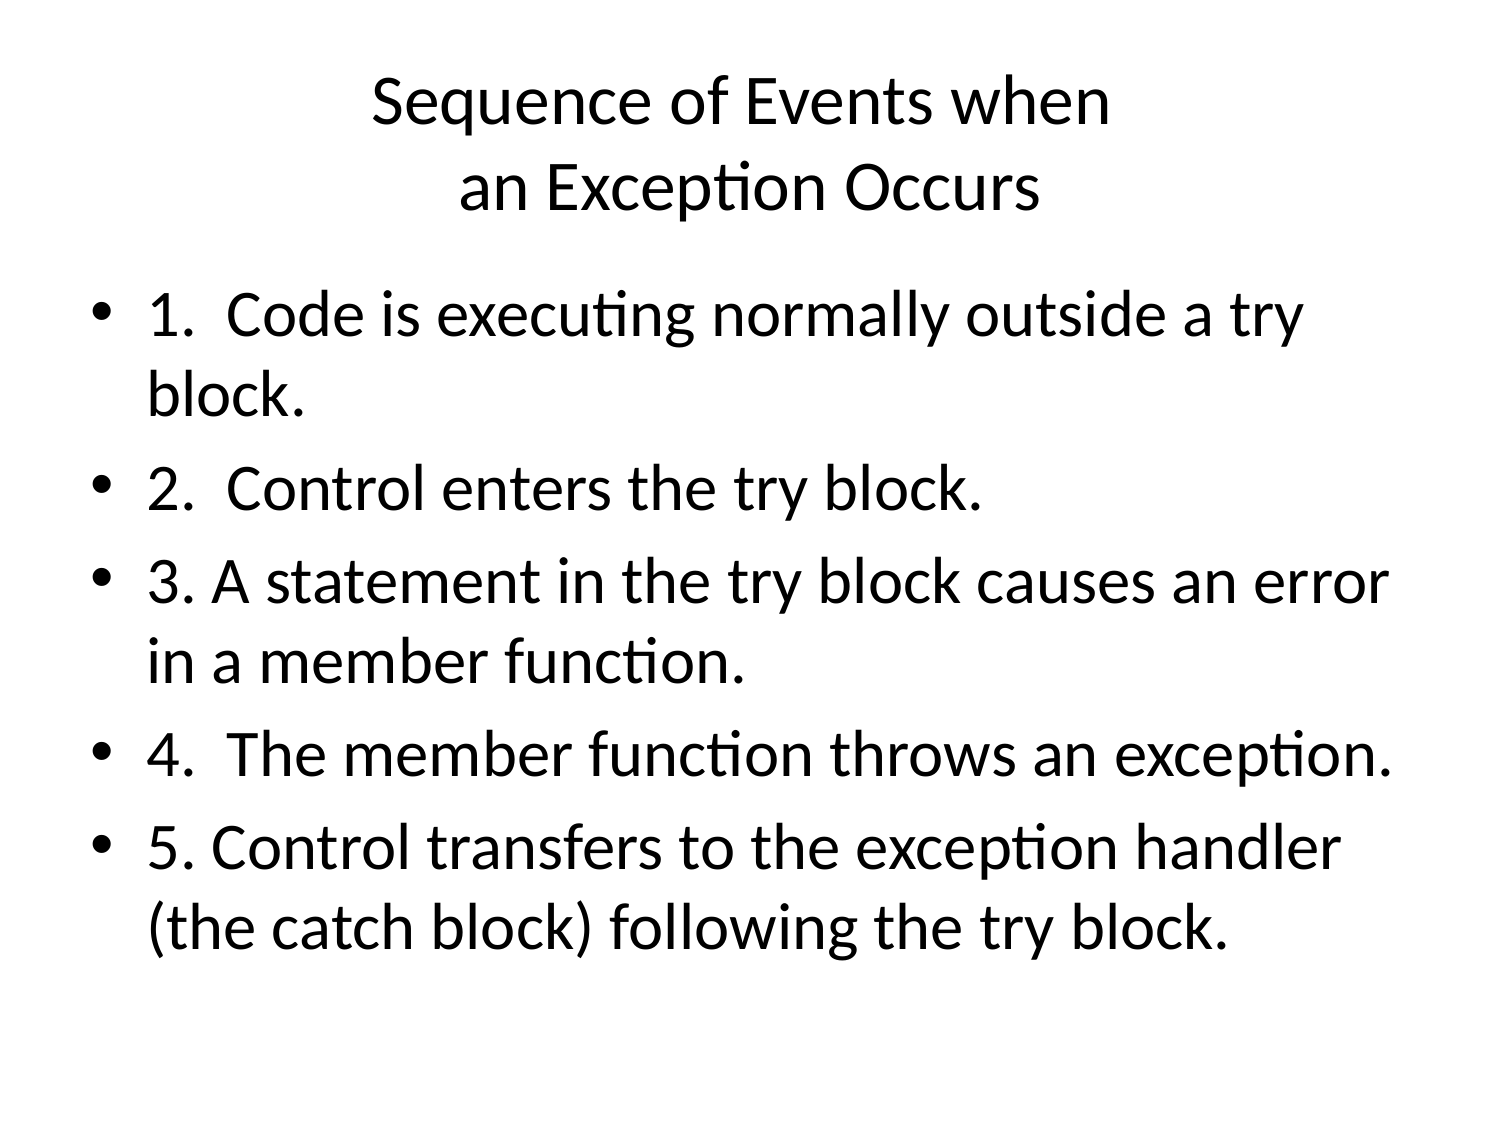

# Sequence of Events when an Exception Occurs
1.  Code is executing normally outside a try block.
2.  Control enters the try block.
3. A statement in the try block causes an error in a member function.
4.  The member function throws an exception.
5. Control transfers to the exception handler (the catch block) following the try block.